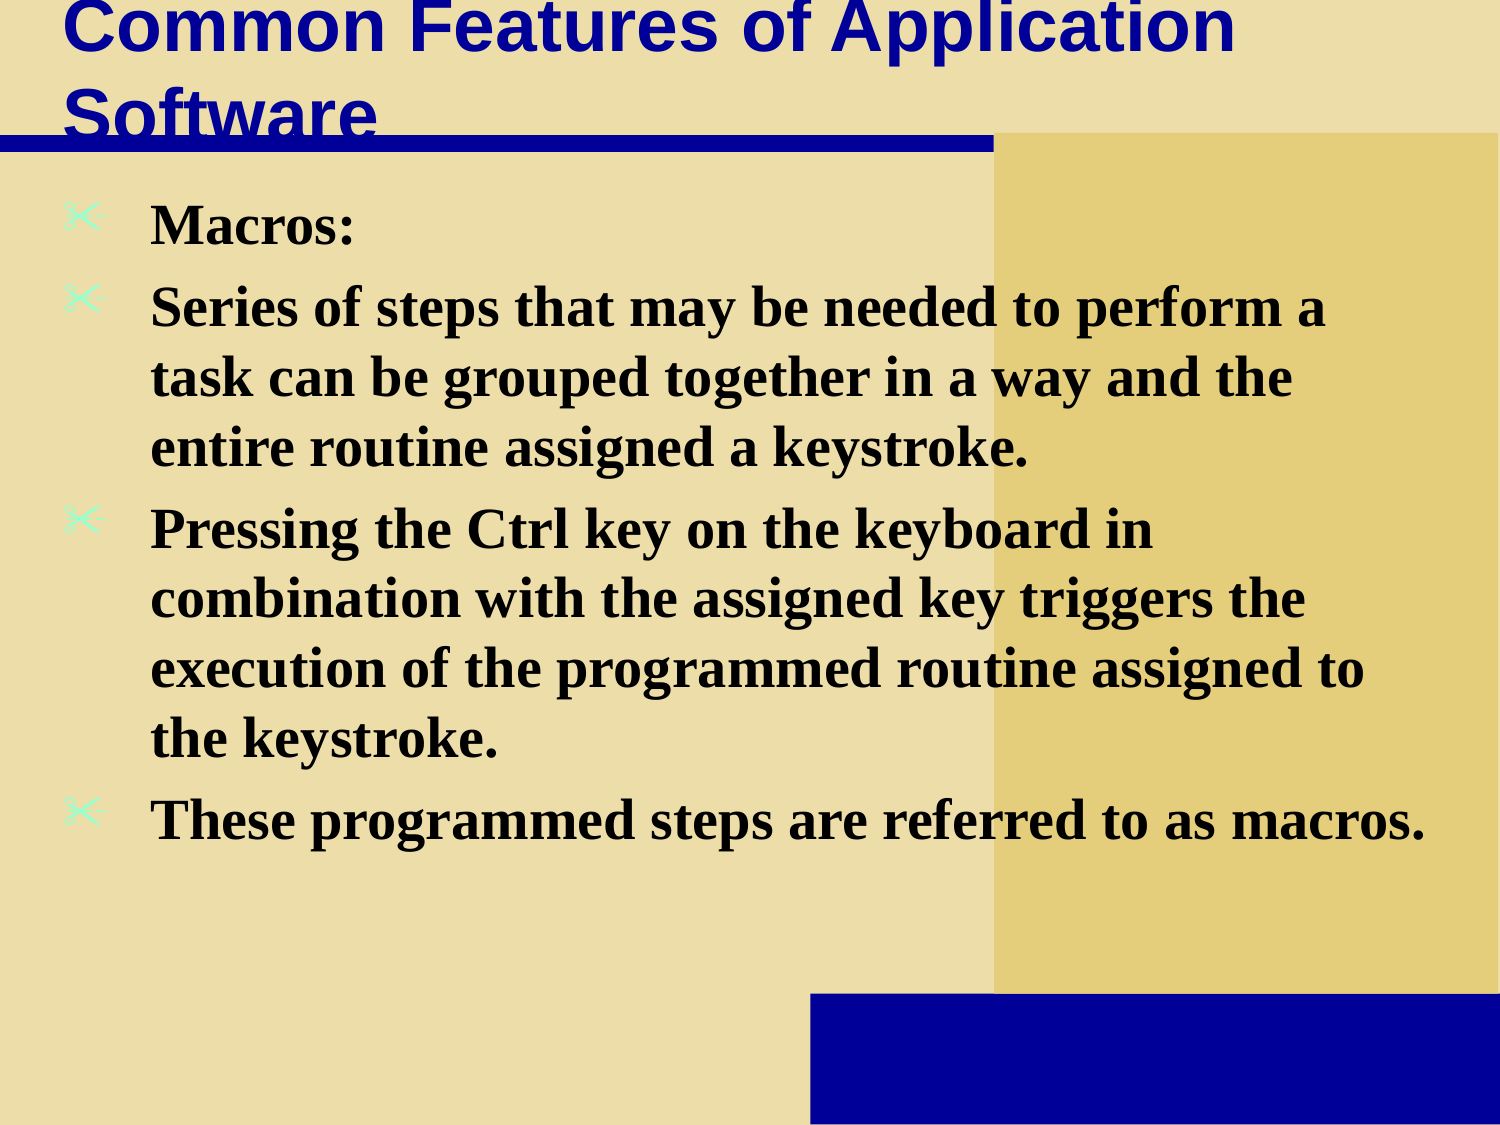

# Common Features of Application Software
Macros:
Series of steps that may be needed to perform a task can be grouped together in a way and the entire routine assigned a keystroke.
Pressing the Ctrl key on the keyboard in combination with the assigned key triggers the execution of the programmed routine assigned to the keystroke.
These programmed steps are referred to as macros.